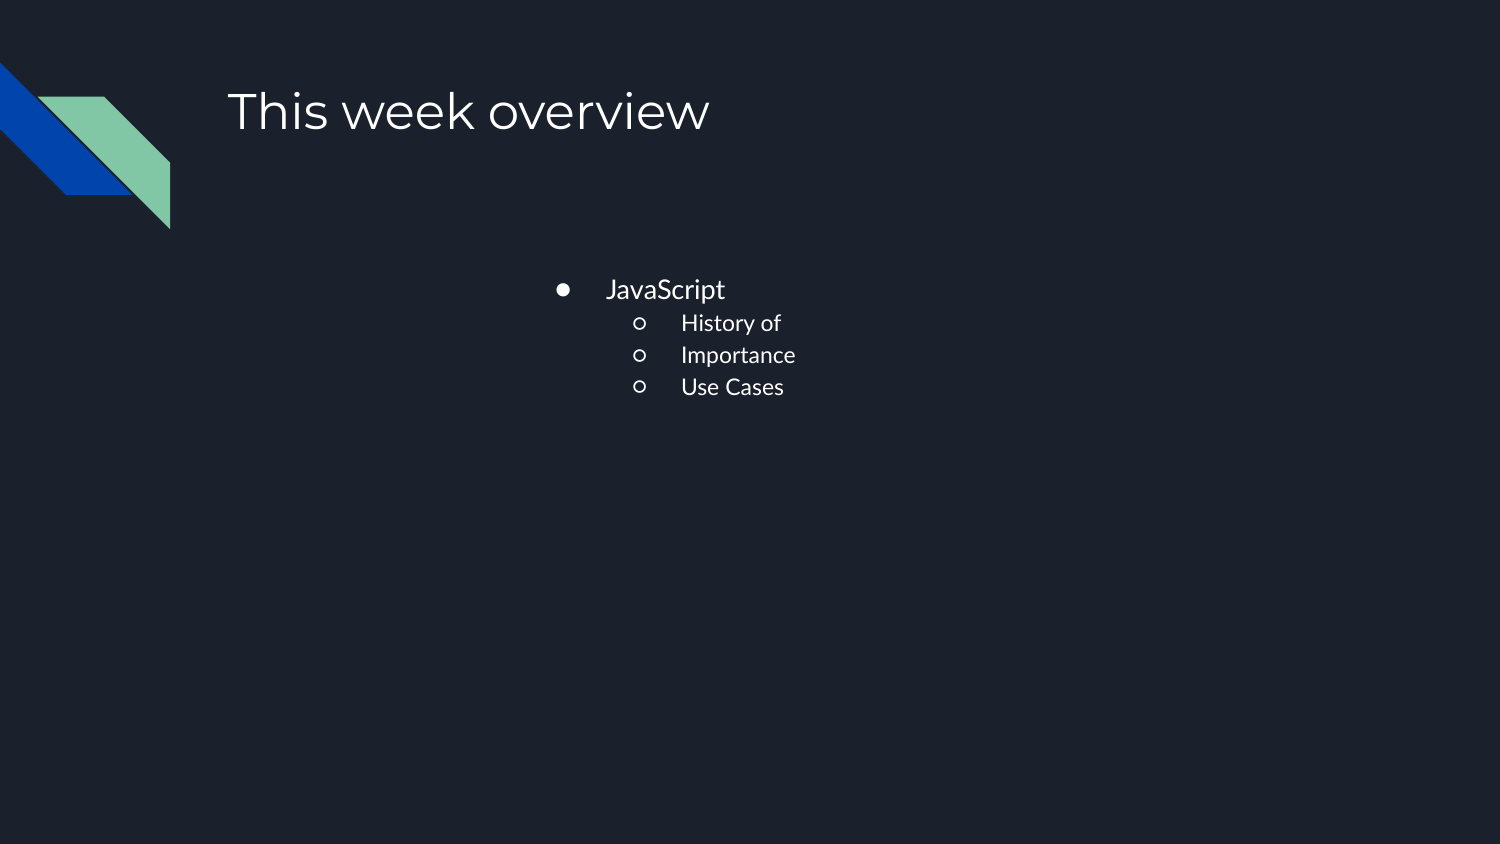

# This week overview
JavaScript
History of
Importance
Use Cases